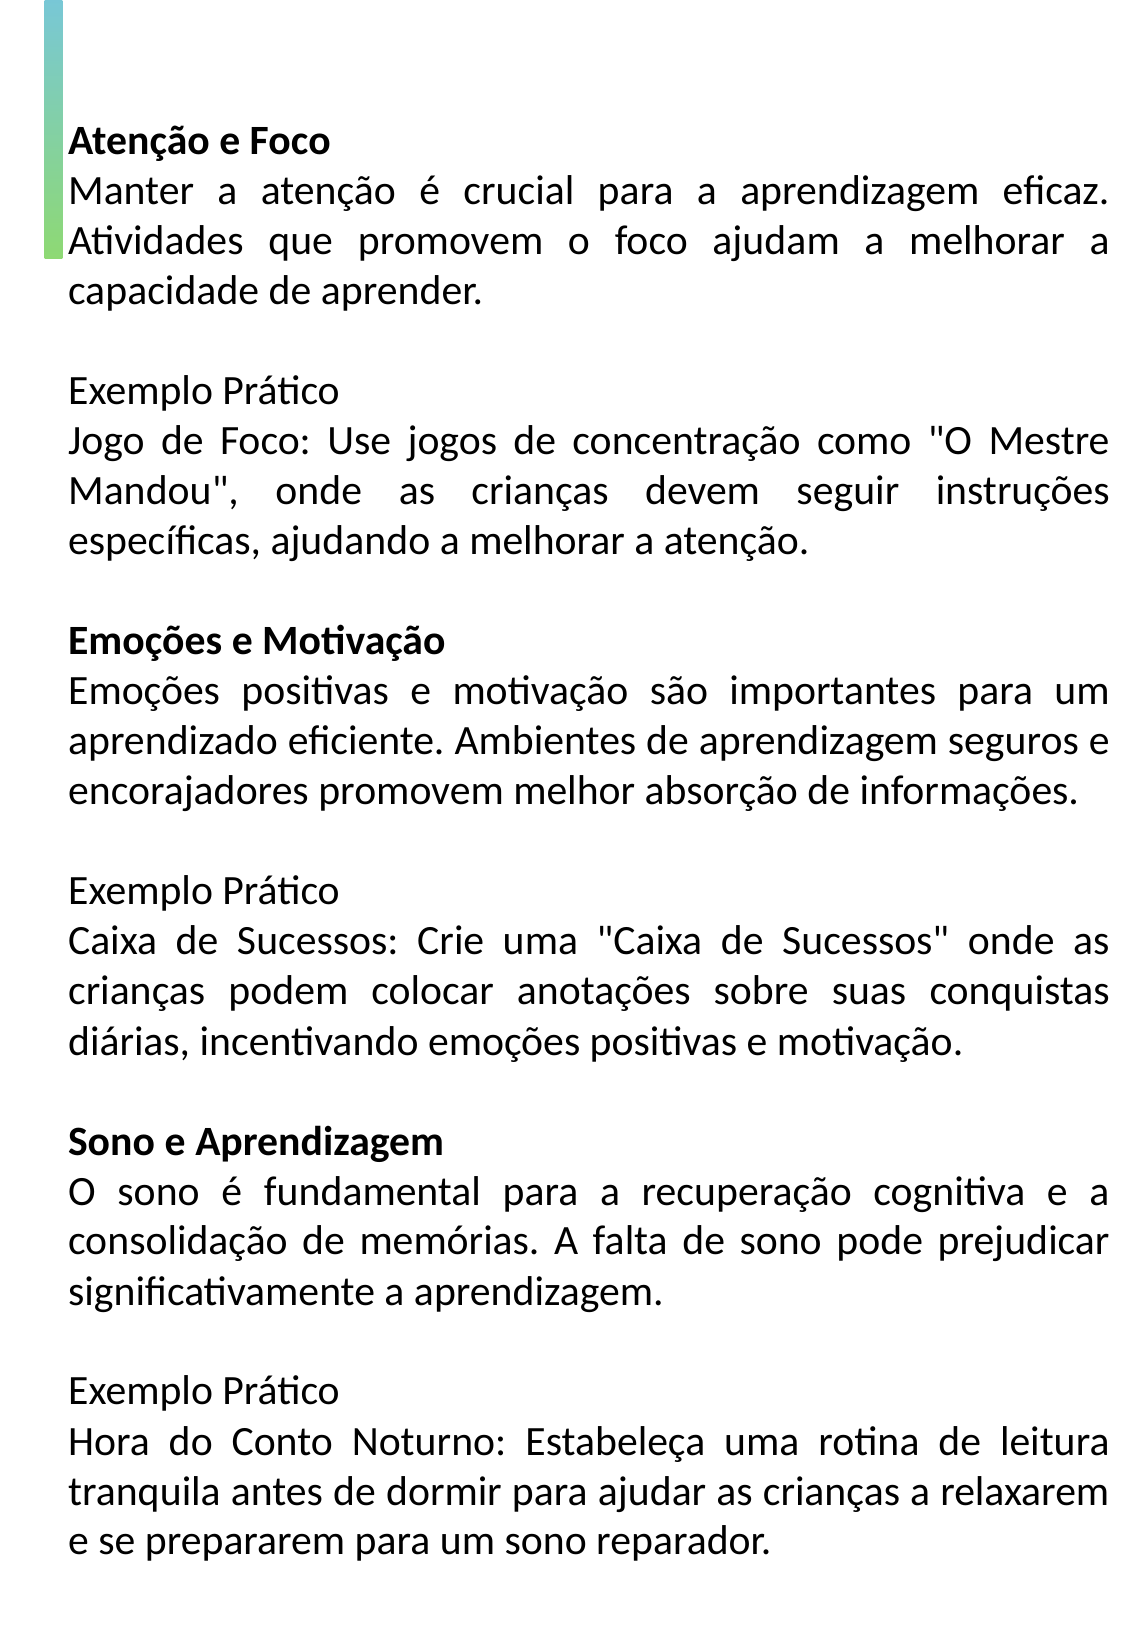

Atenção e Foco
Manter a atenção é crucial para a aprendizagem eficaz. Atividades que promovem o foco ajudam a melhorar a capacidade de aprender.

Exemplo Prático
Jogo de Foco: Use jogos de concentração como "O Mestre Mandou", onde as crianças devem seguir instruções específicas, ajudando a melhorar a atenção.

Emoções e Motivação
Emoções positivas e motivação são importantes para um aprendizado eficiente. Ambientes de aprendizagem seguros e encorajadores promovem melhor absorção de informações.

Exemplo Prático
Caixa de Sucessos: Crie uma "Caixa de Sucessos" onde as crianças podem colocar anotações sobre suas conquistas diárias, incentivando emoções positivas e motivação.

Sono e Aprendizagem
O sono é fundamental para a recuperação cognitiva e a consolidação de memórias. A falta de sono pode prejudicar significativamente a aprendizagem.

Exemplo Prático
Hora do Conto Noturno: Estabeleça uma rotina de leitura tranquila antes de dormir para ajudar as crianças a relaxarem e se prepararem para um sono reparador.